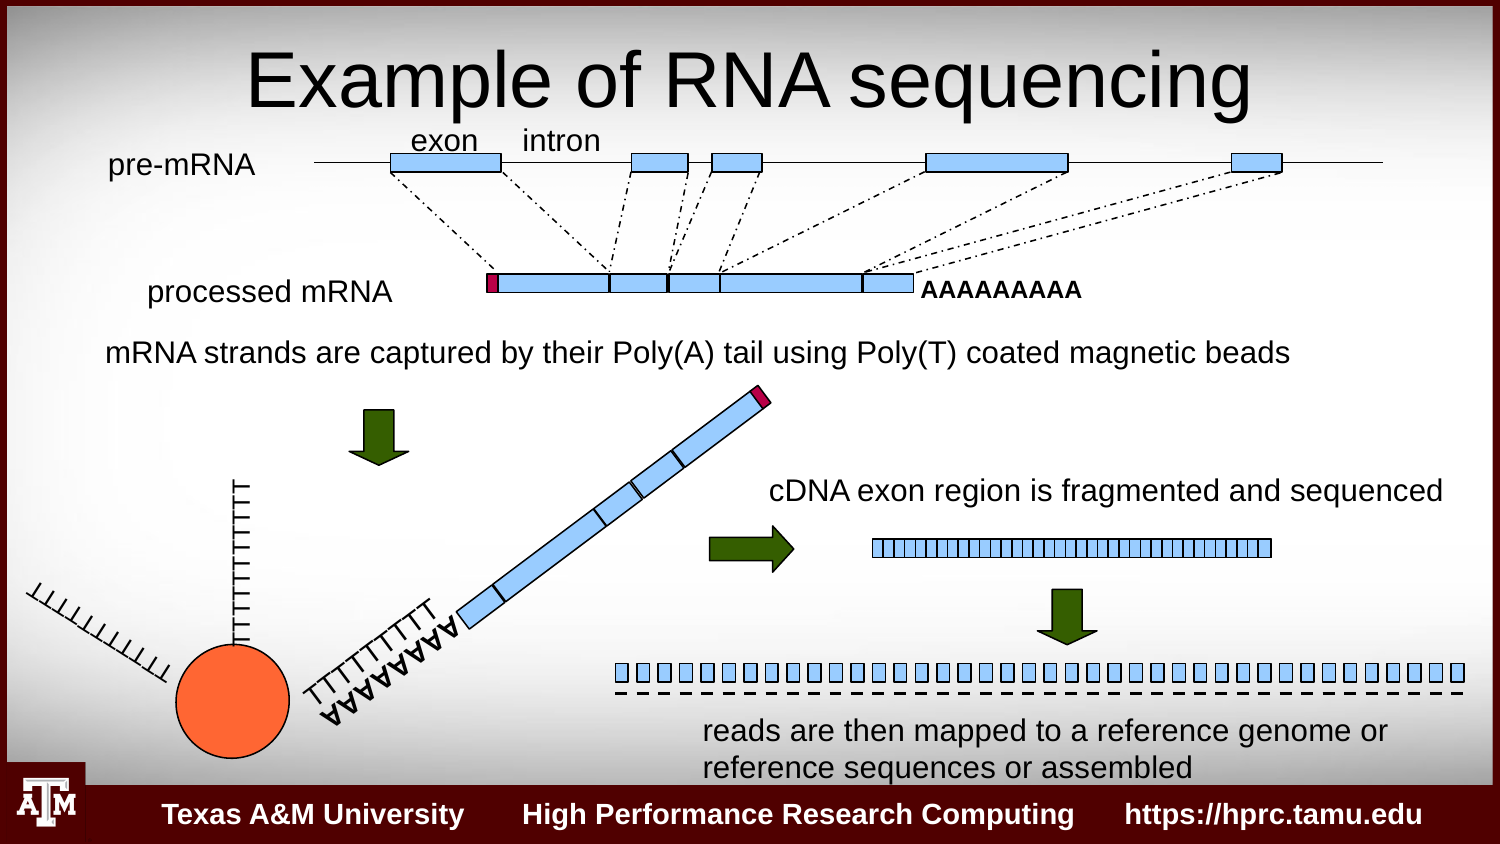

Example of RNA sequencing
 exon     intron
pre-mRNA

processed mRNA
AAAAAAAAA

mRNA strands are captured by their Poly(A) tail using Poly(T) coated magnetic beads

cDNA exon region is fragmented and sequenced

TTTTTTTTTTT

TTTTTTTTTTT
TTTTTTTTT

AAAAAAAA

reads are then mapped to a reference genome or reference sequences or assembled